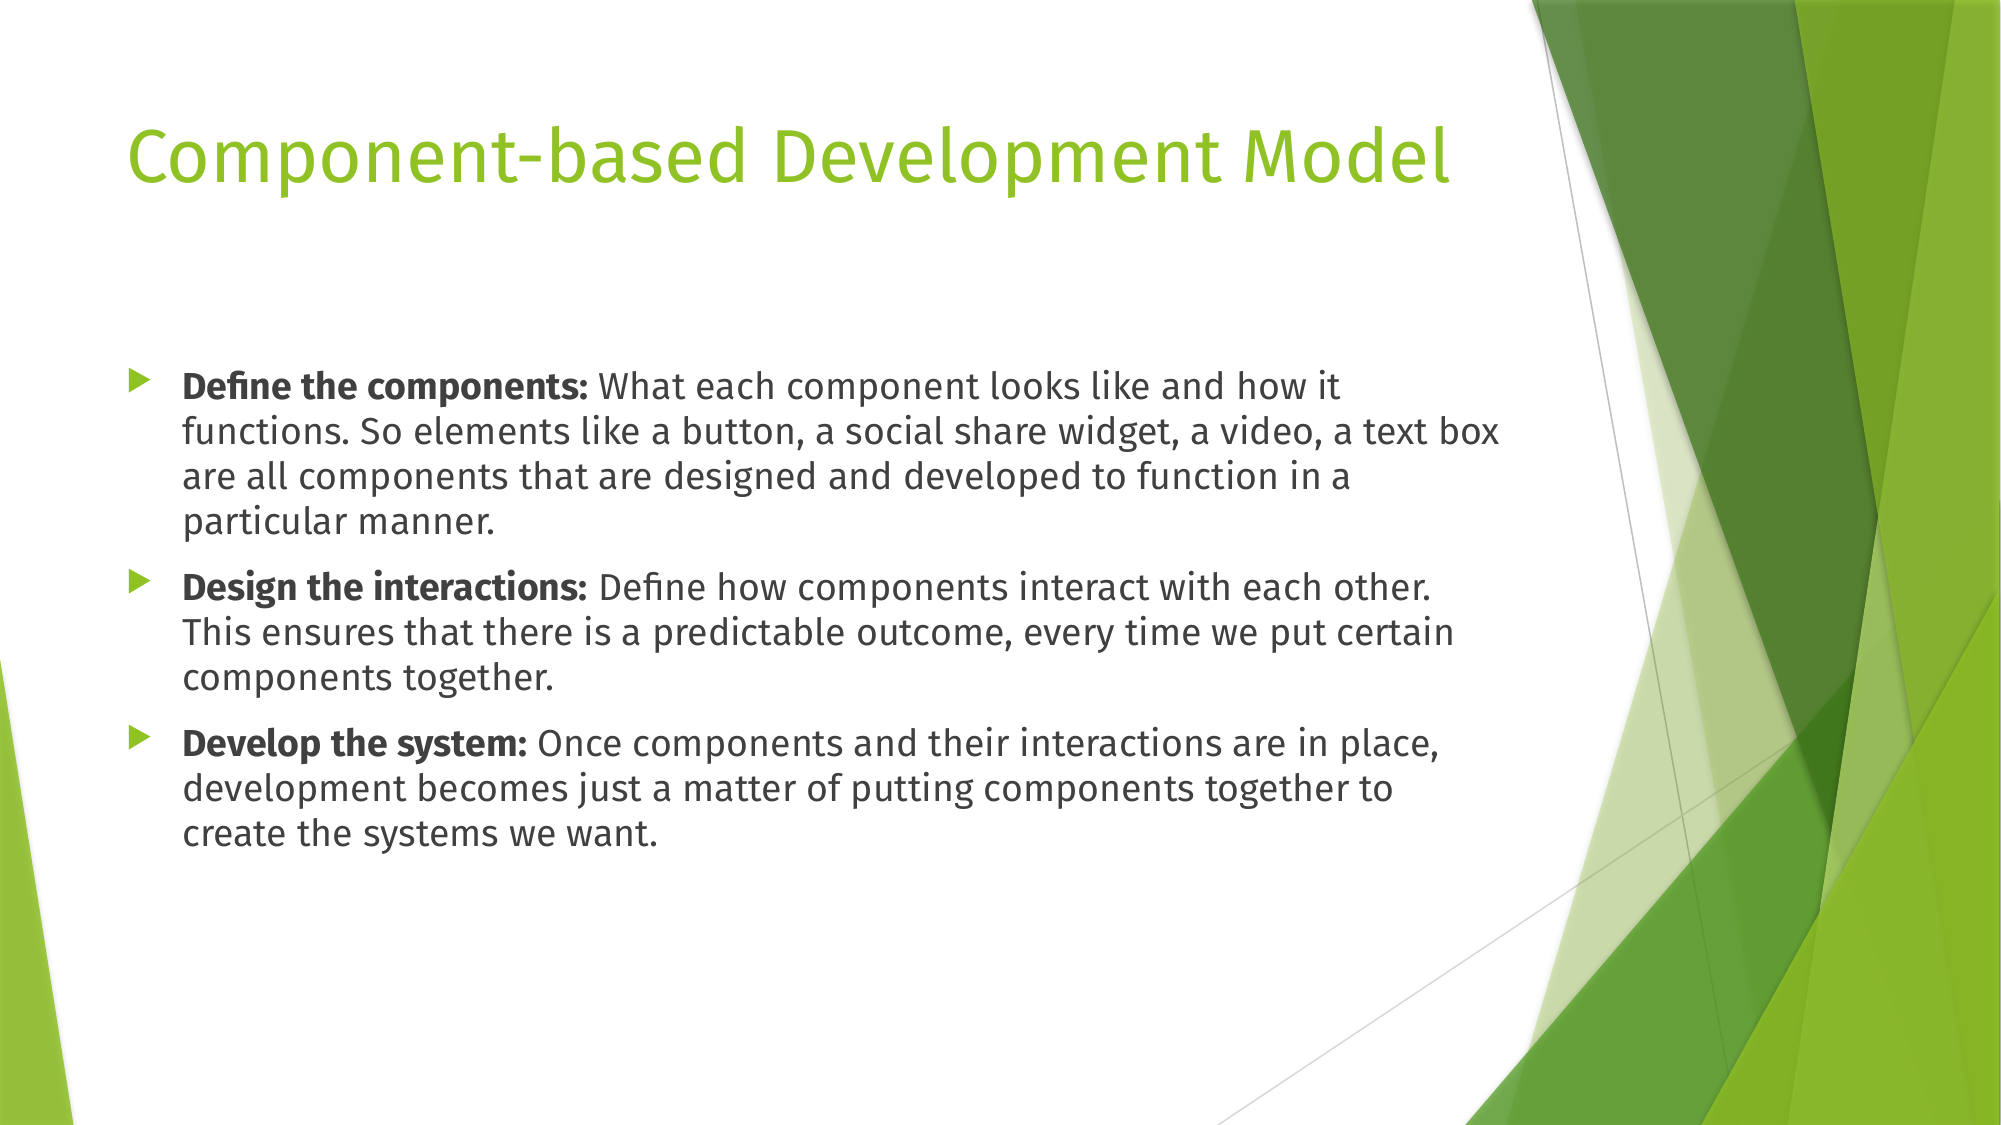

# Component-based Development Model
Define the components: What each component looks like and how it functions. So elements like a button, a social share widget, a video, a text box are all components that are designed and developed to function in a particular manner.
Design the interactions: Define how components interact with each other. This ensures that there is a predictable outcome, every time we put certain components together.
Develop the system: Once components and their interactions are in place, development becomes just a matter of putting components together to create the systems we want.